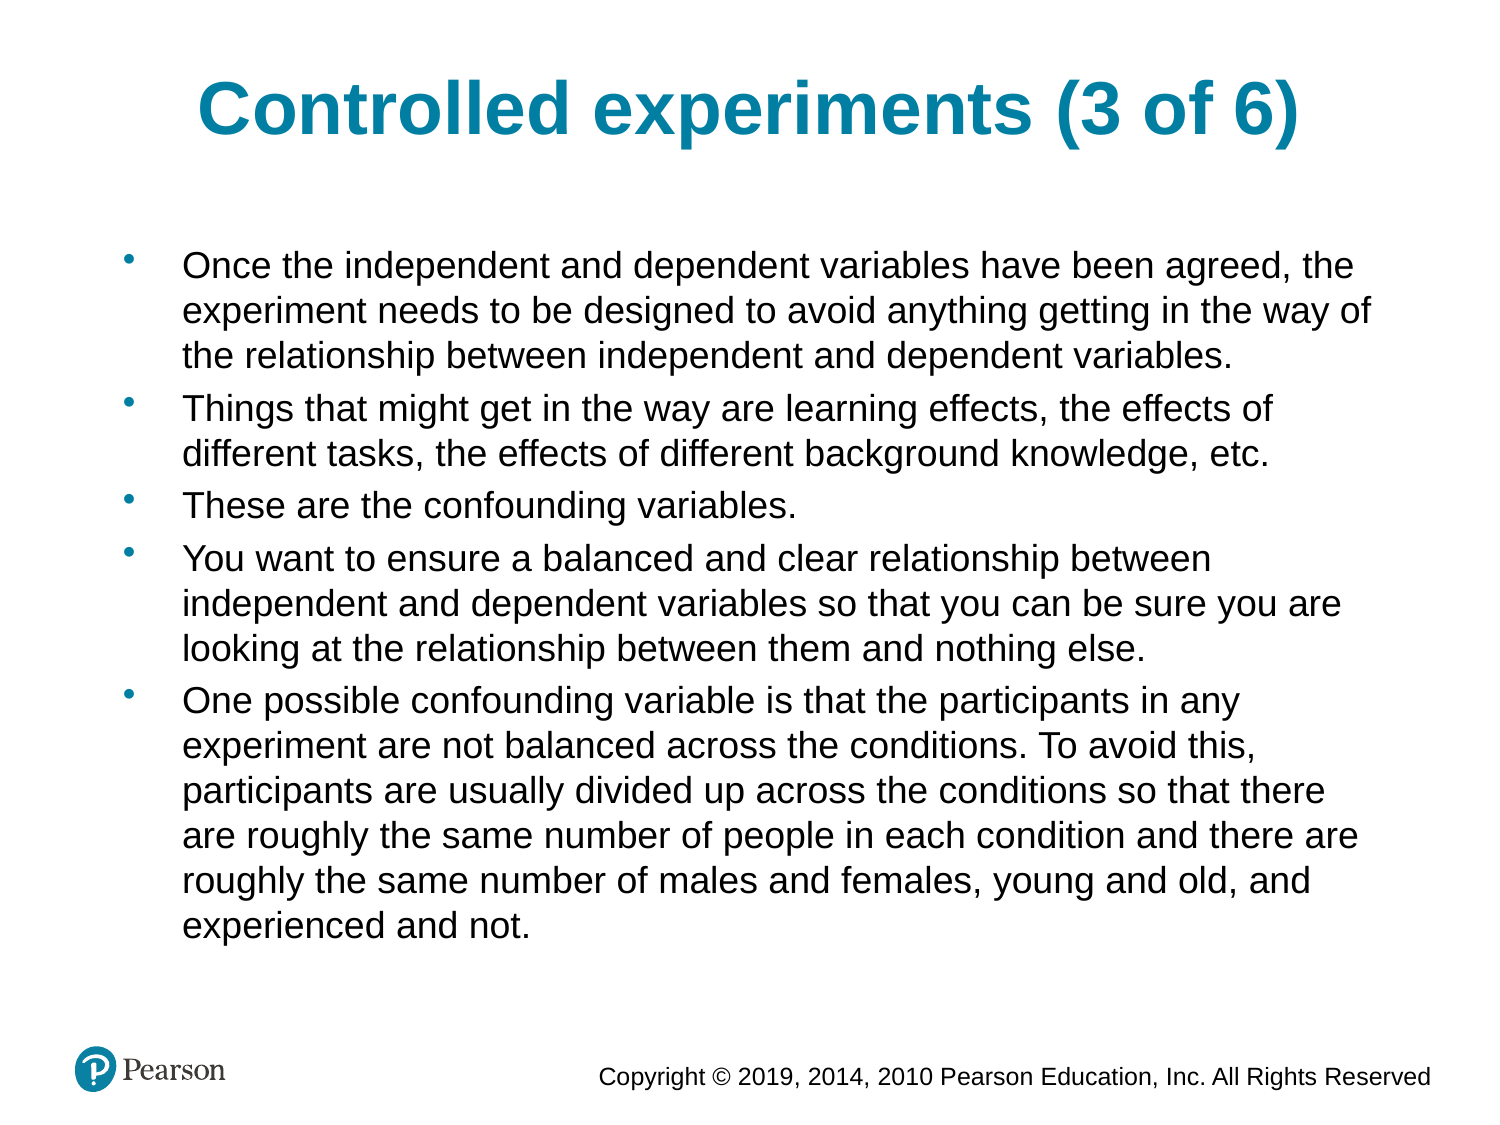

Controlled experiments (3 of 6)
Once the independent and dependent variables have been agreed, the experiment needs to be designed to avoid anything getting in the way of the relationship between independent and dependent variables.
Things that might get in the way are learning effects, the effects of different tasks, the effects of different background knowledge, etc.
These are the confounding variables.
You want to ensure a balanced and clear relationship between independent and dependent variables so that you can be sure you are looking at the relationship between them and nothing else.
One possible confounding variable is that the participants in any experiment are not balanced across the conditions. To avoid this, participants are usually divided up across the conditions so that there are roughly the same number of people in each condition and there are roughly the same number of males and females, young and old, and experienced and not.